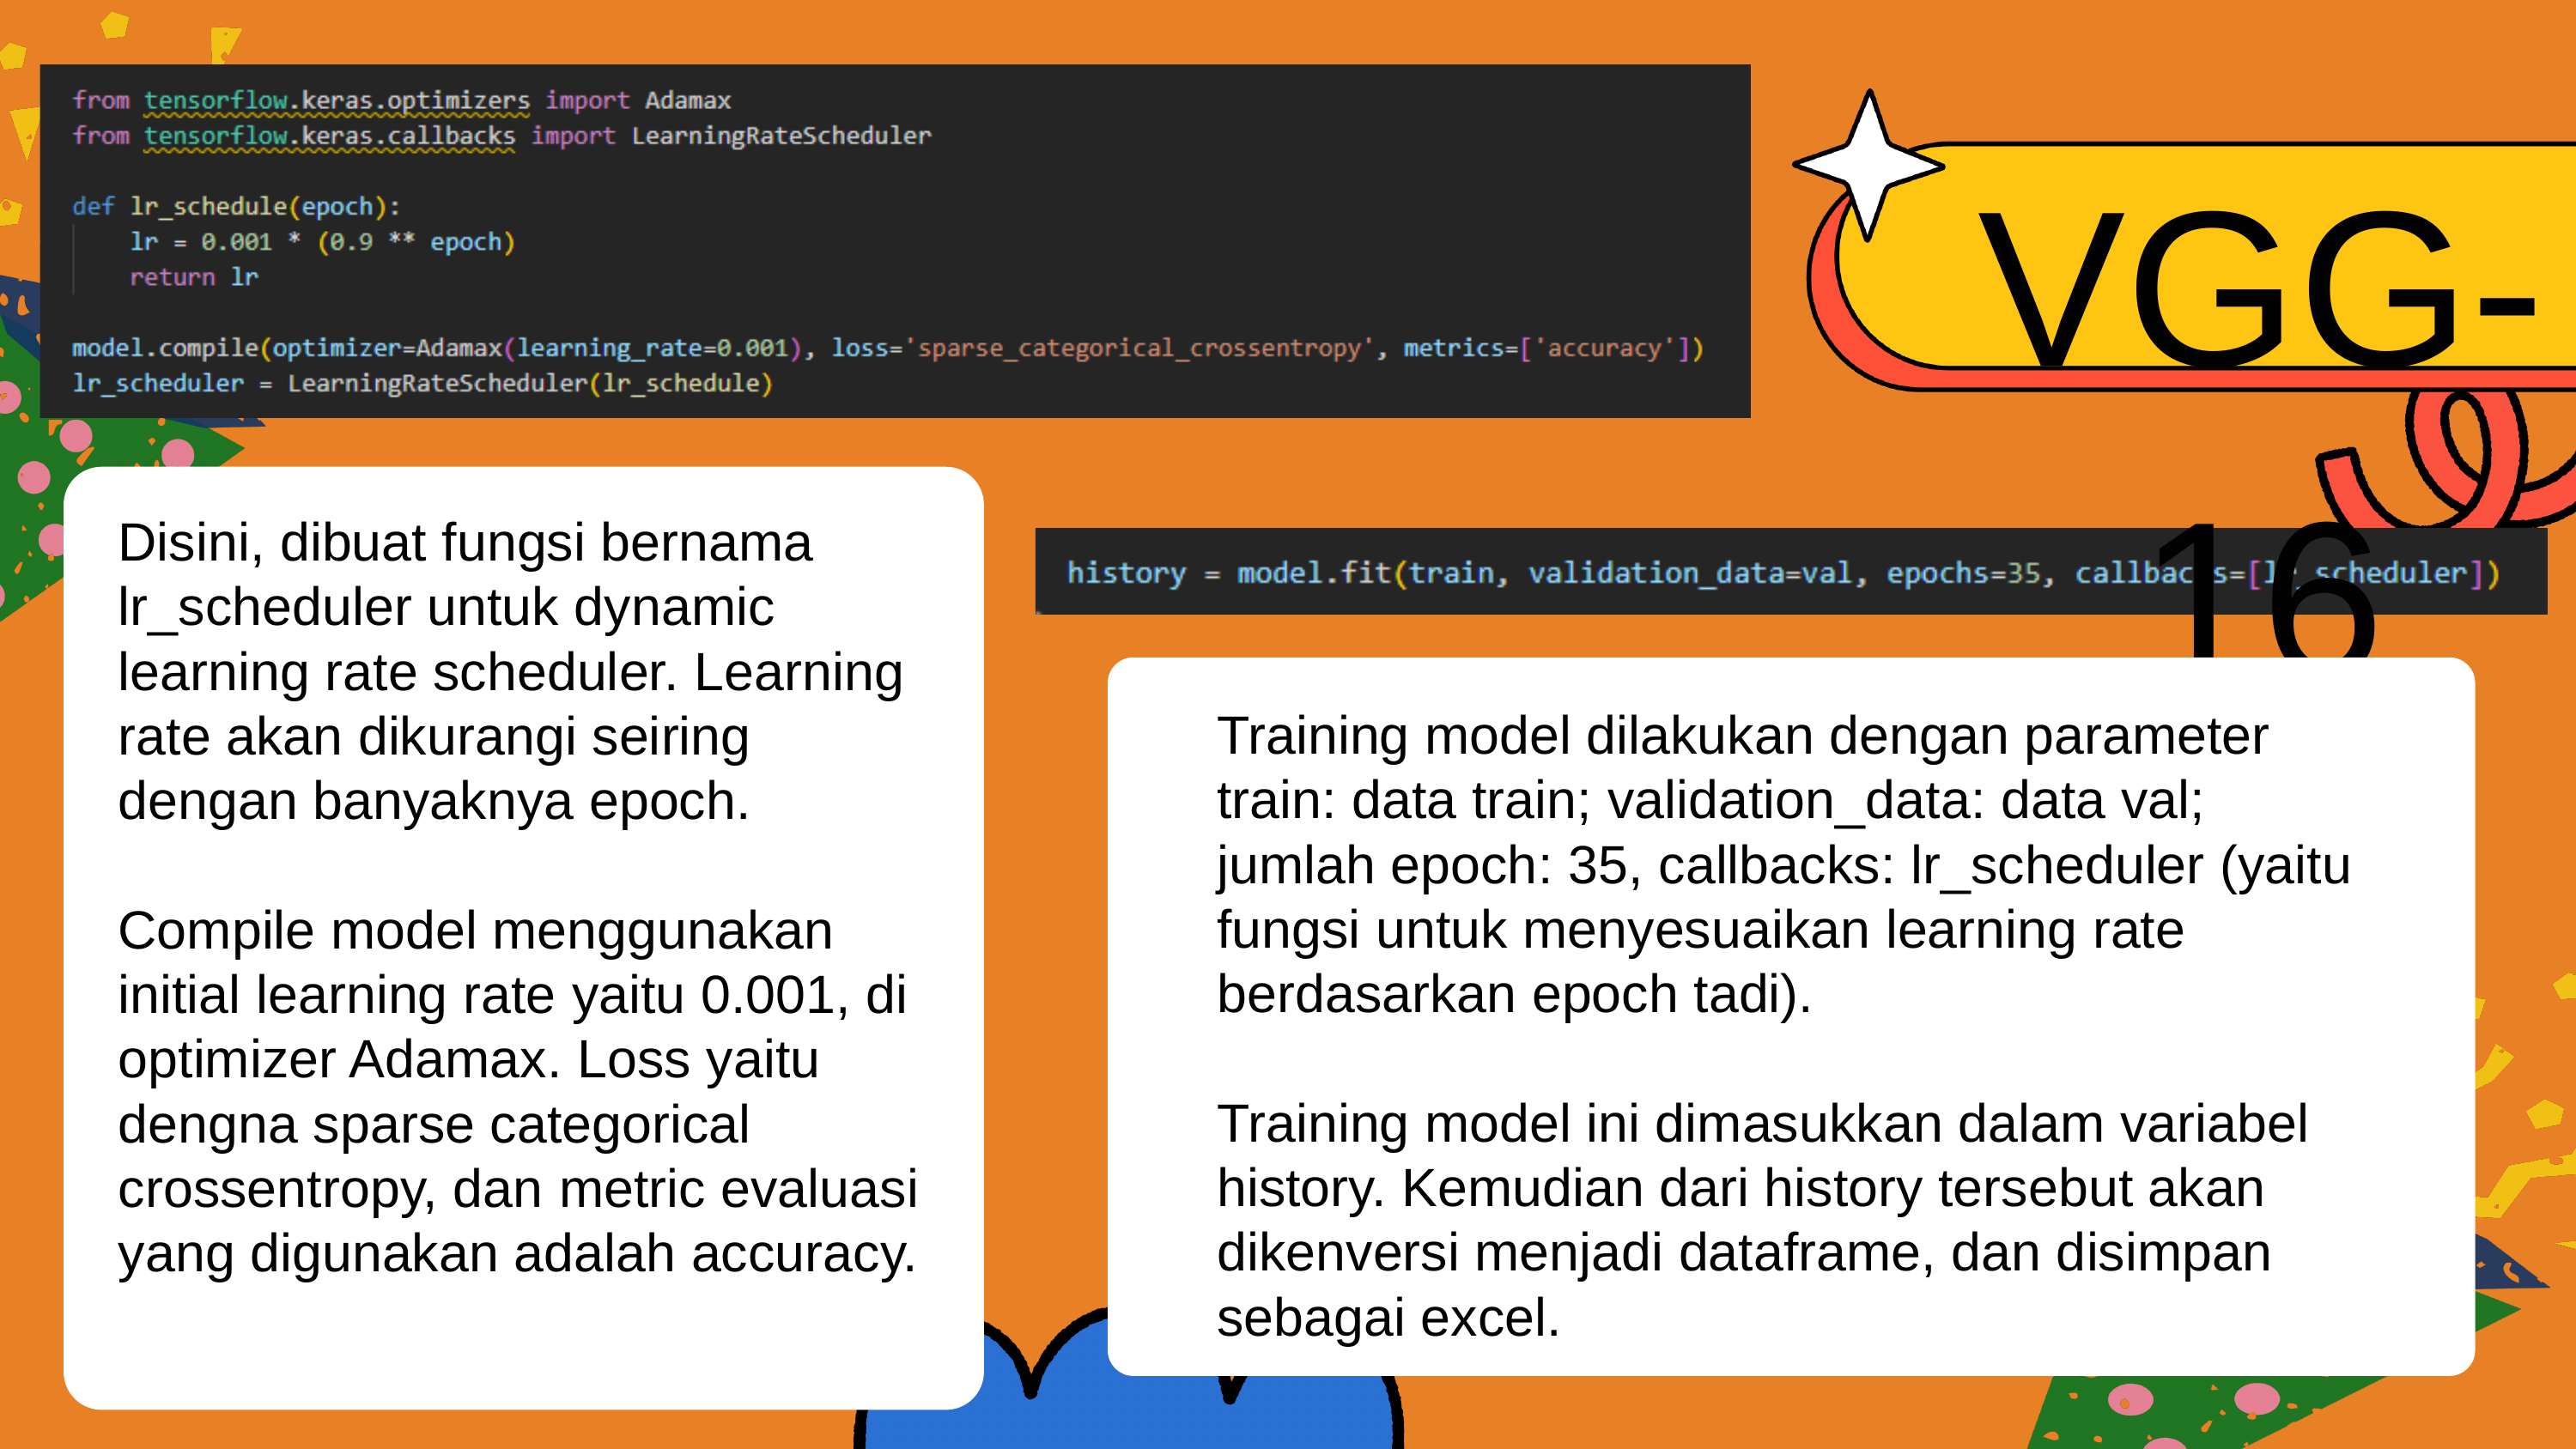

VGG-16

Disini, dibuat fungsi bernama lr_scheduler untuk dynamic learning rate scheduler. Learning rate akan dikurangi seiring dengan banyaknya epoch.

Compile model menggunakan initial learning rate yaitu 0.001, di optimizer Adamax. Loss yaitu dengna sparse categorical crossentropy, dan metric evaluasi yang digunakan adalah accuracy.

Training model dilakukan dengan parameter train: data train; validation_data: data val; jumlah epoch: 35, callbacks: lr_scheduler (yaitu fungsi untuk menyesuaikan learning rate berdasarkan epoch tadi).

Training model ini dimasukkan dalam variabel history. Kemudian dari history tersebut akan dikenversi menjadi dataframe, dan disimpan sebagai excel.